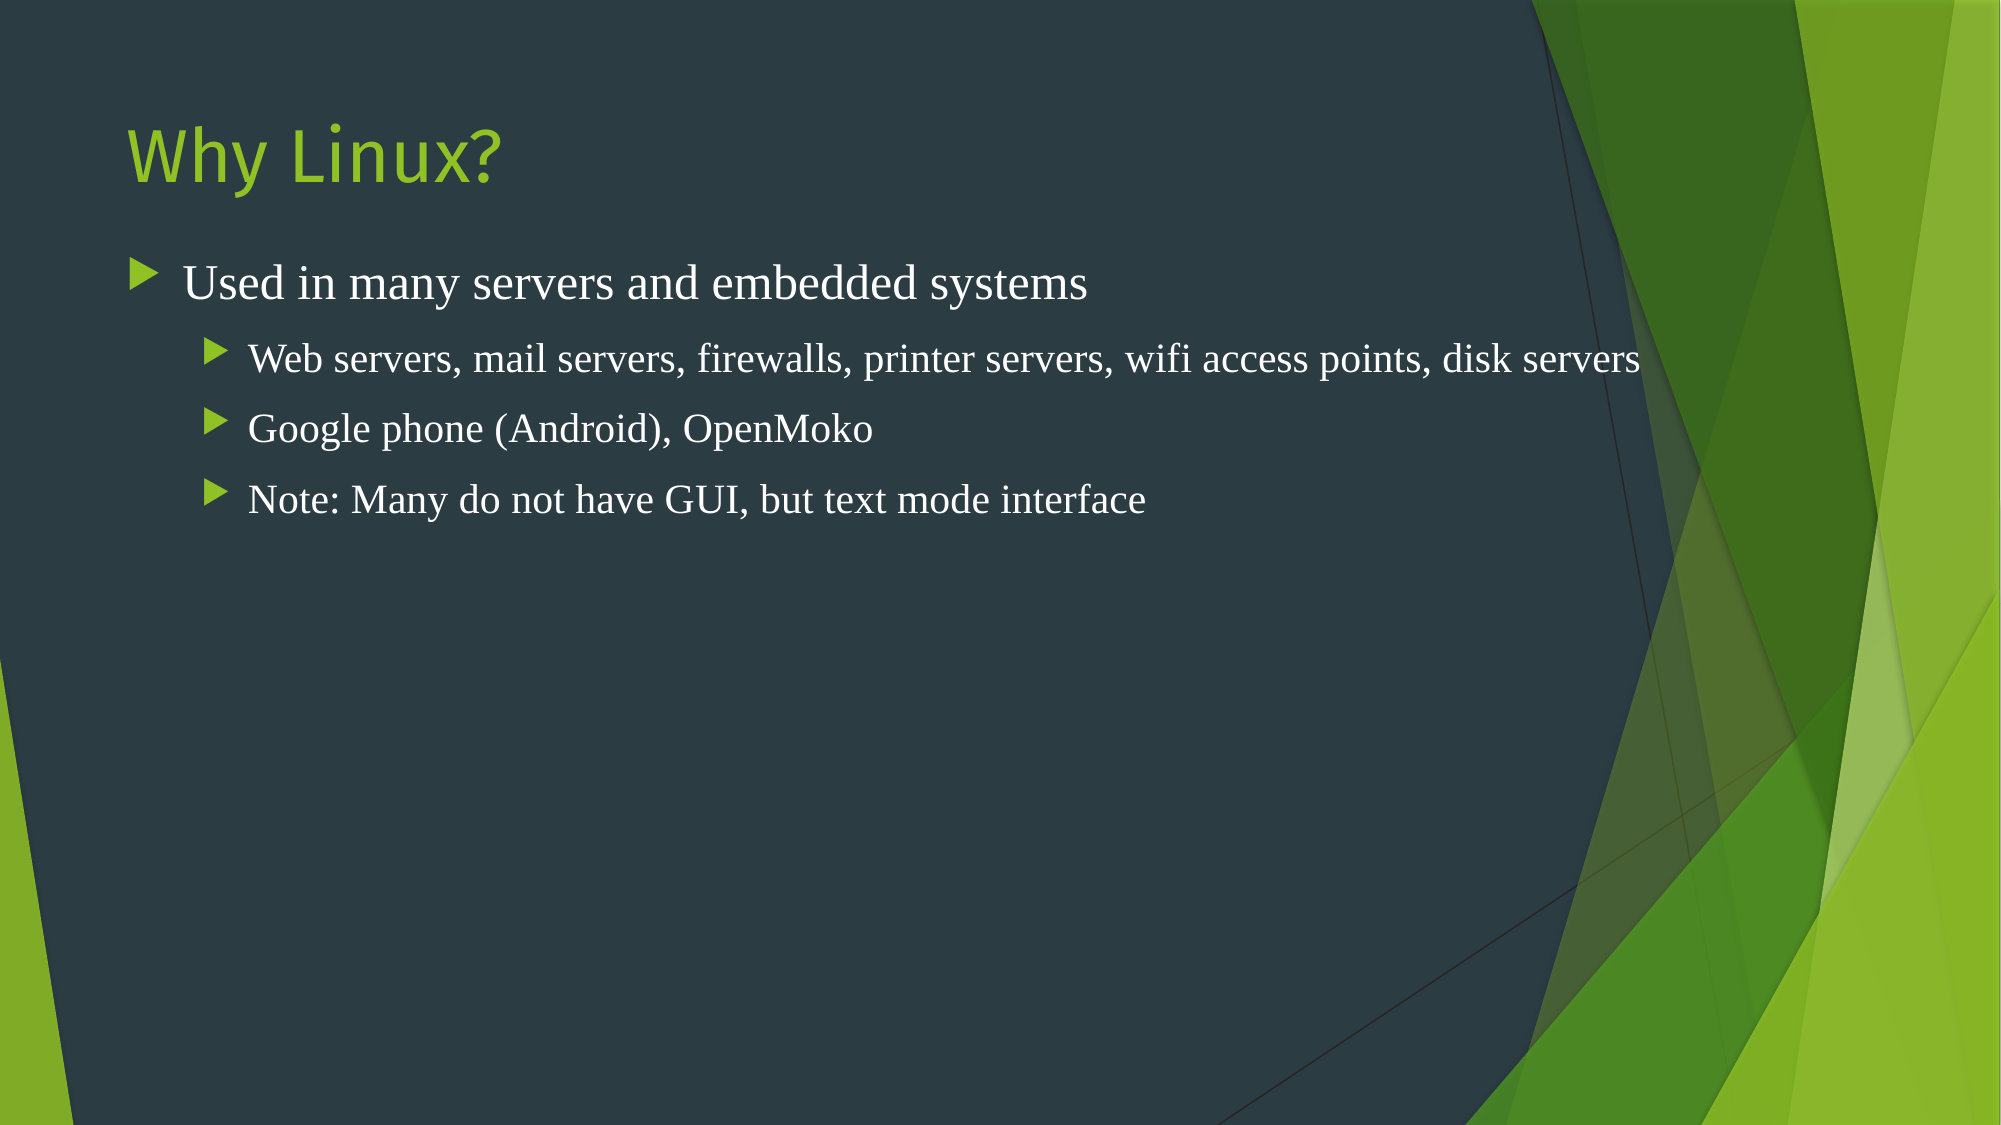

# Why Linux?
Used in many servers and embedded systems
Web servers, mail servers, firewalls, printer servers, wifi access points, disk servers
Google phone (Android), OpenMoko
Note: Many do not have GUI, but text mode interface